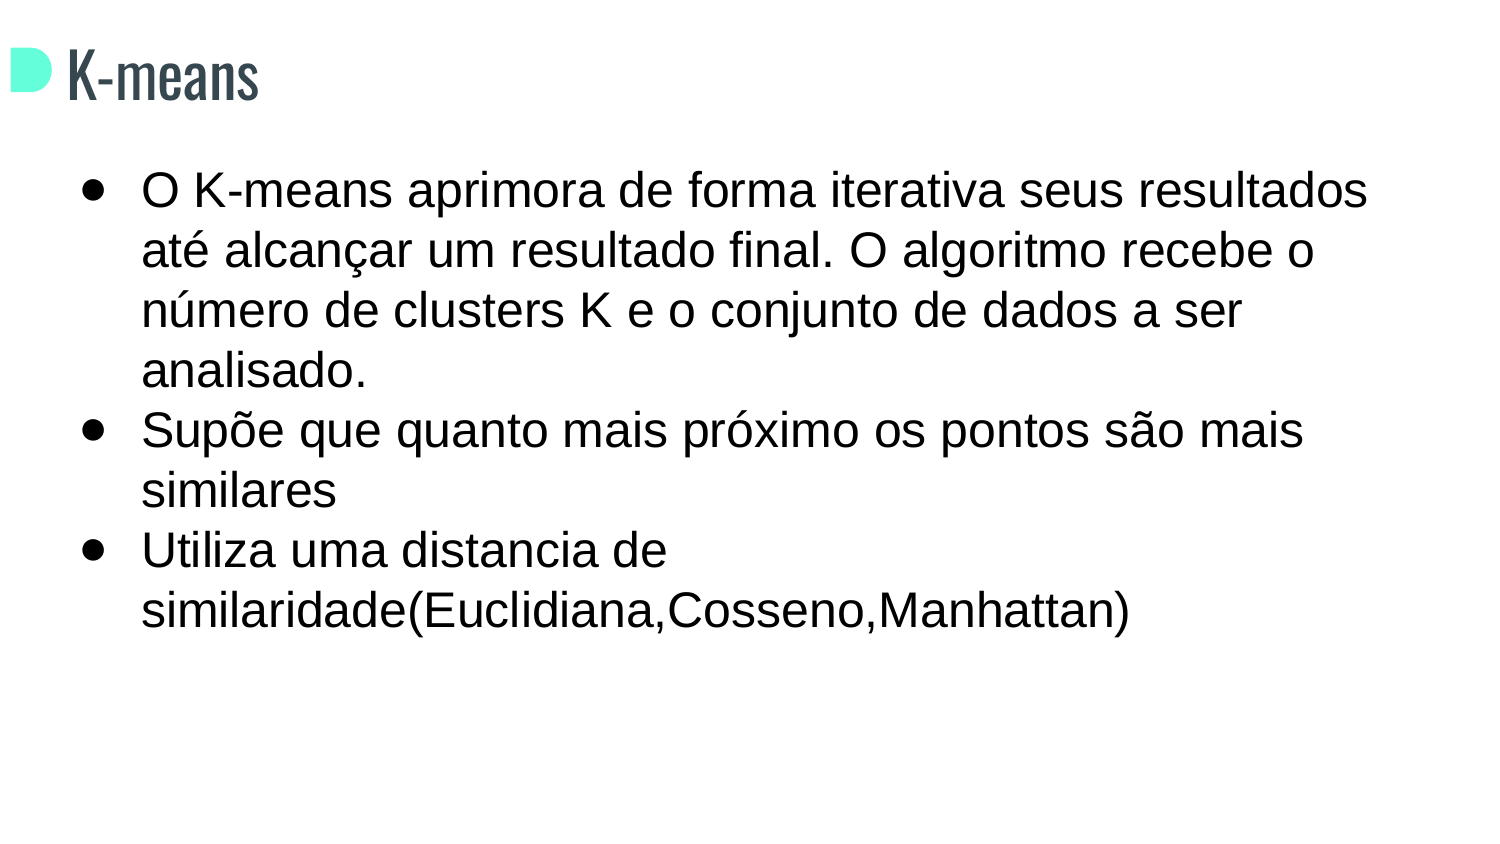

# K-means

O Κ-means aprimora de forma iterativa seus resultados até alcançar um resultado final. O algoritmo recebe o número de clusters Κ e o conjunto de dados a ser analisado.
Supõe que quanto mais próximo os pontos são mais similares
Utiliza uma distancia de similaridade(Euclidiana,Cosseno,Manhattan)